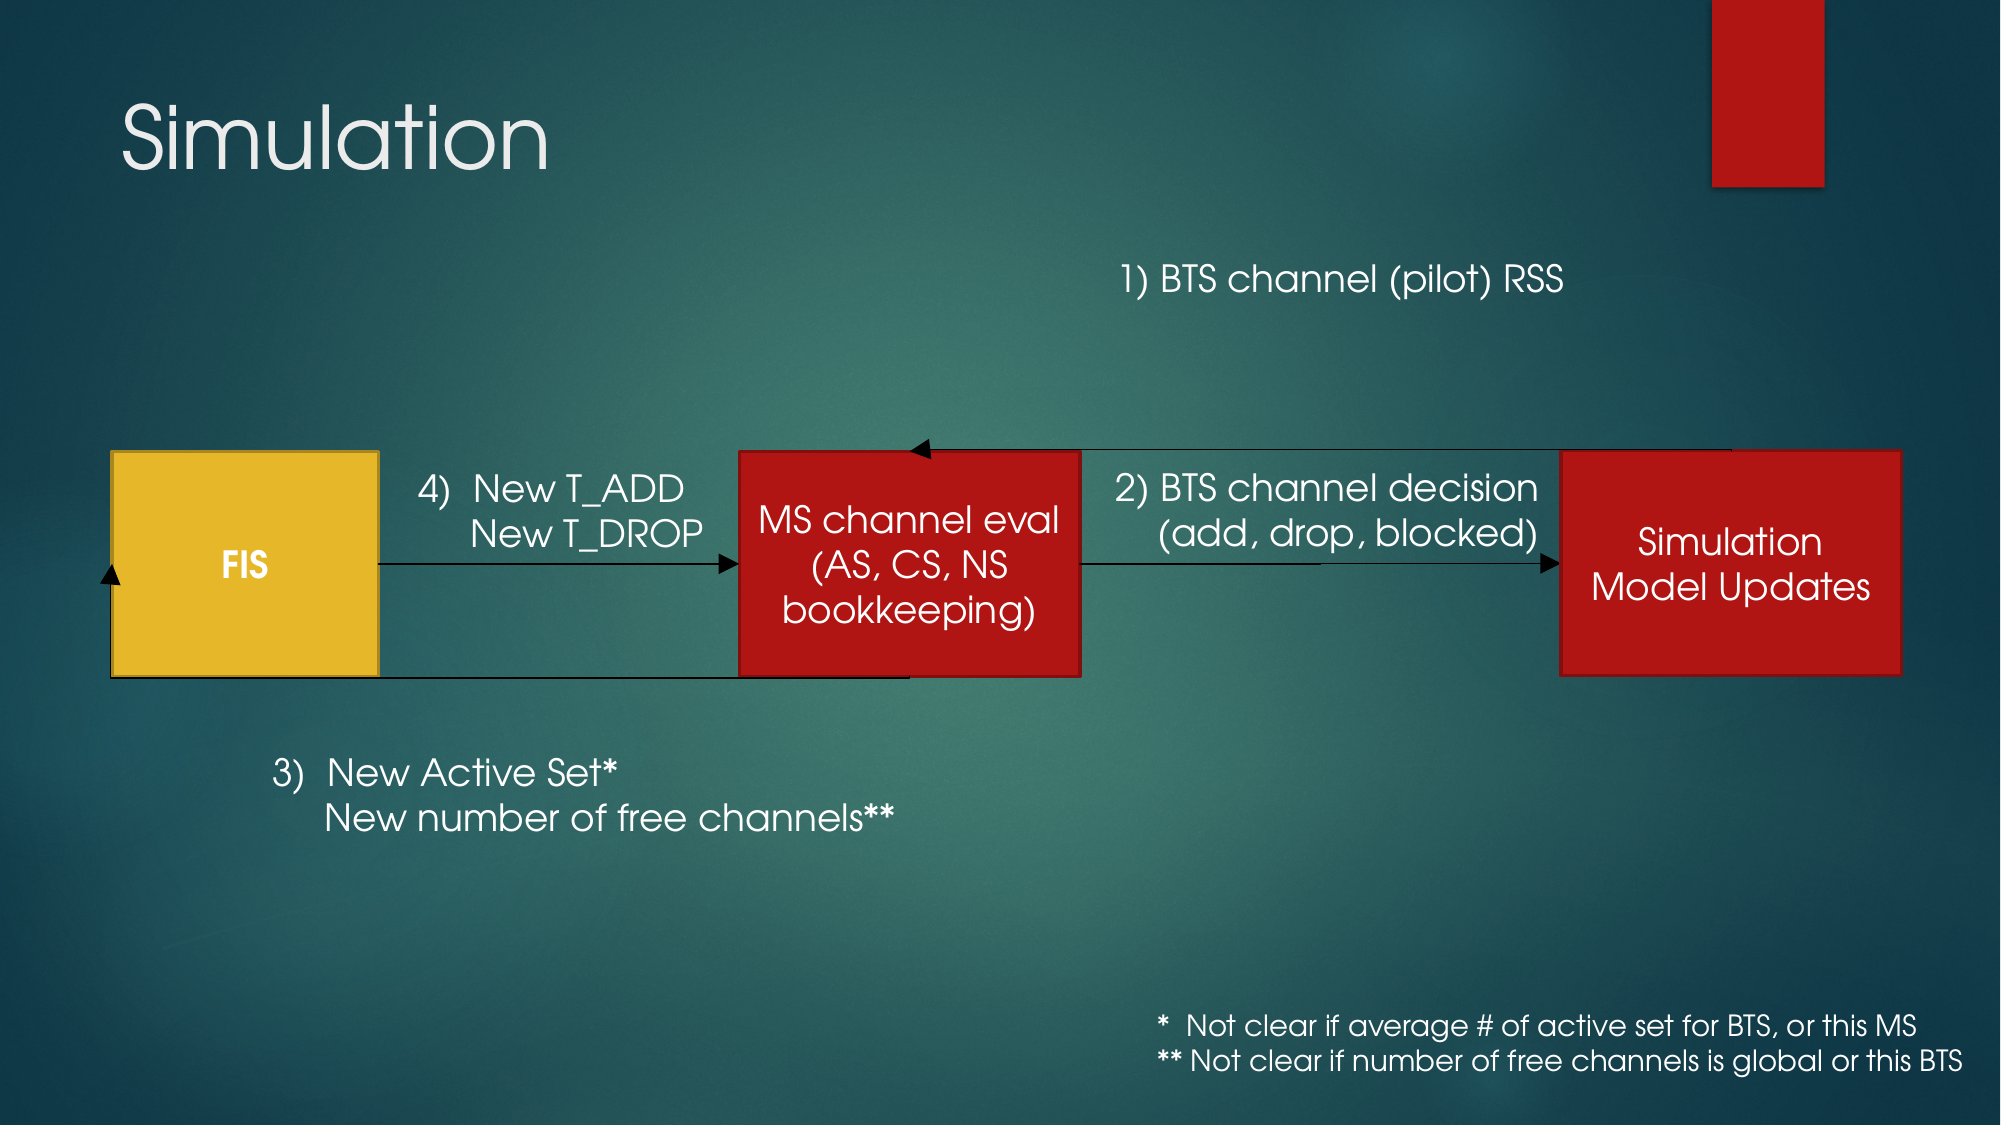

# Simulation
1) BTS channel (pilot) RSS
Simulation Model Updates
FIS
MS channel eval
(AS, CS, NS bookkeeping)
2) BTS channel decision
    (add, drop, blocked)
4)  New T_ADD
     New T_DROP
3)  New Active Set*
     New number of free channels**
*  Not clear if average # of active set for BTS, or this MS
** Not clear if number of free channels is global or this BTS